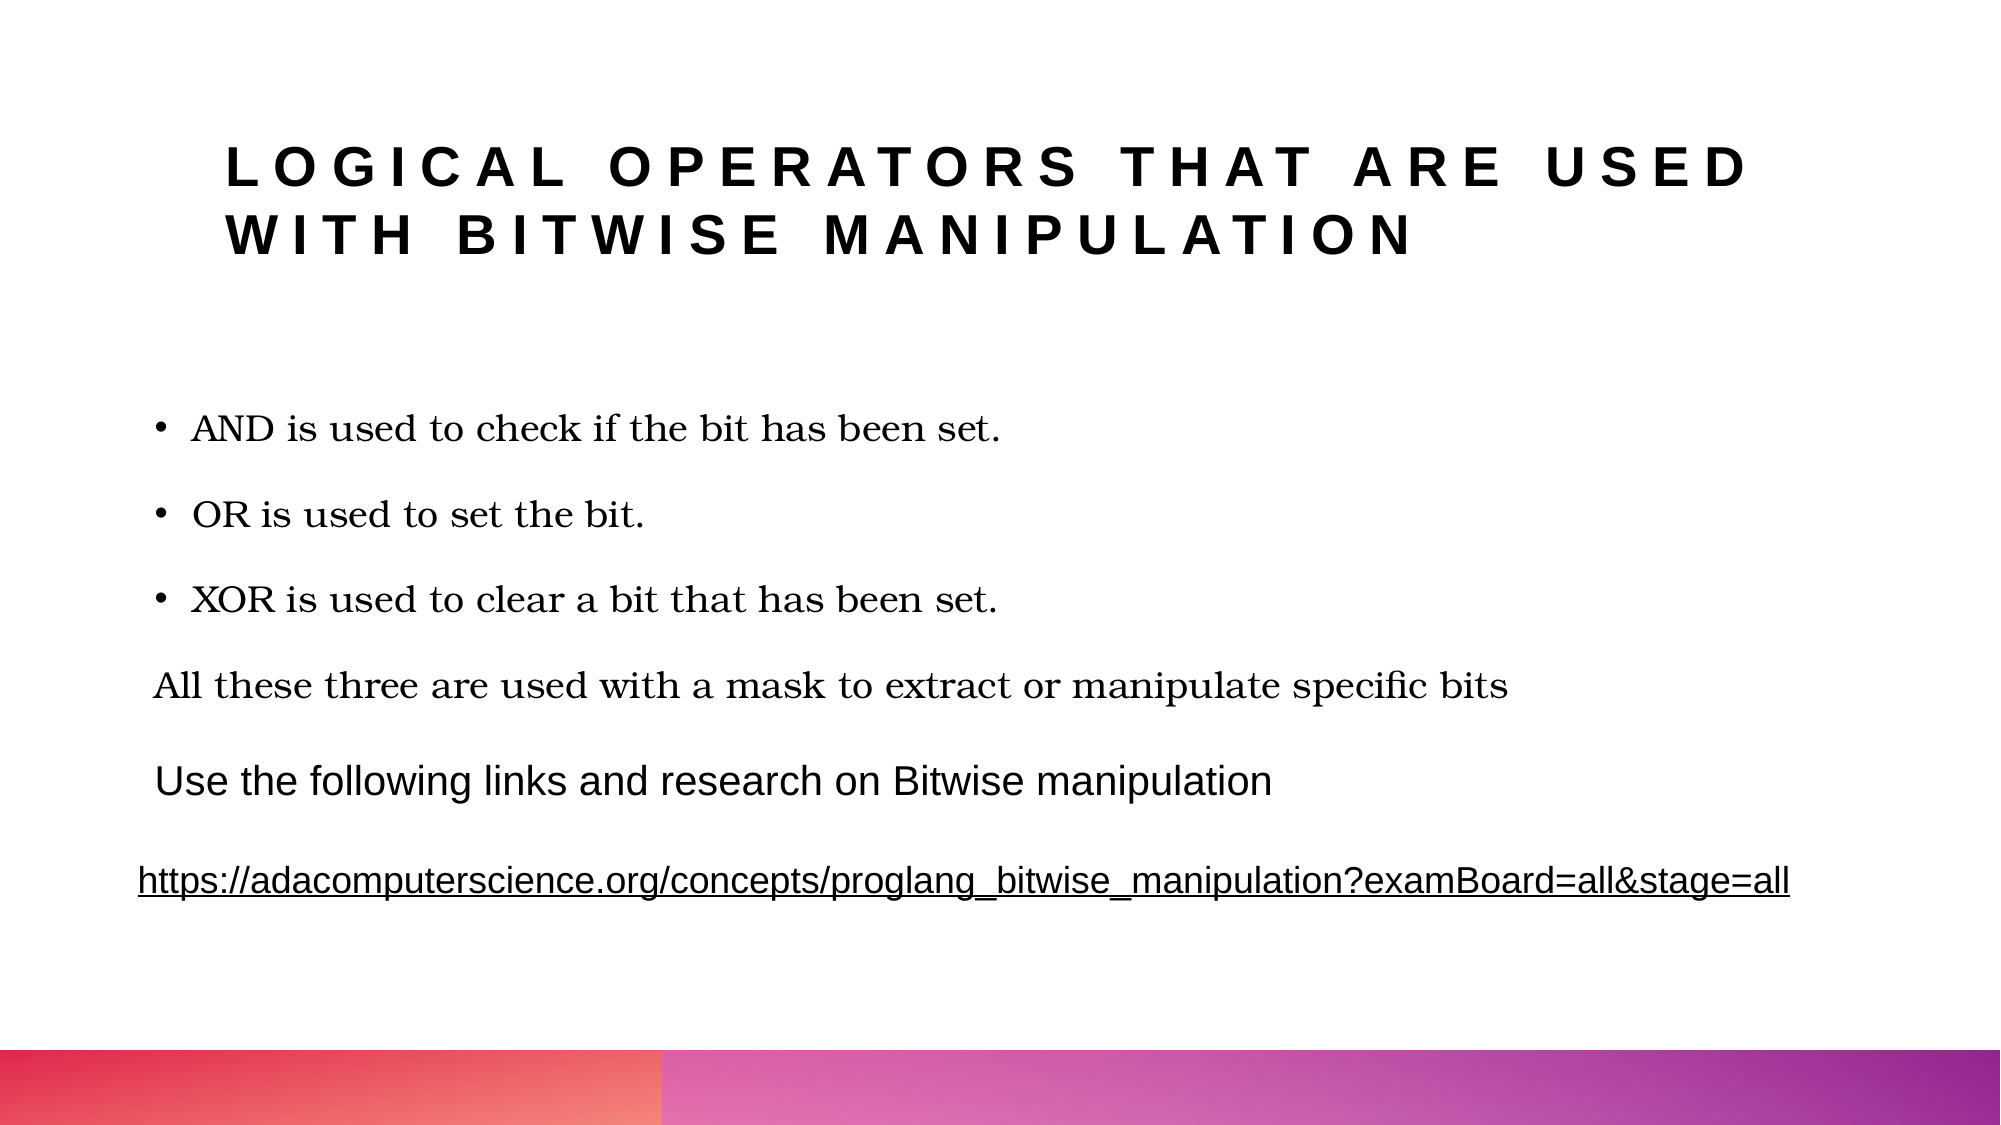

# Logical operators that are used with Bitwise manipulation
AND is used to check if the bit has been set.
OR is used to set the bit.
XOR is used to clear a bit that has been set.
All these three are used with a mask to extract or manipulate specific bits
Use the following links and research on Bitwise manipulation
https://adacomputerscience.org/concepts/proglang_bitwise_manipulation?examBoard=all&stage=all